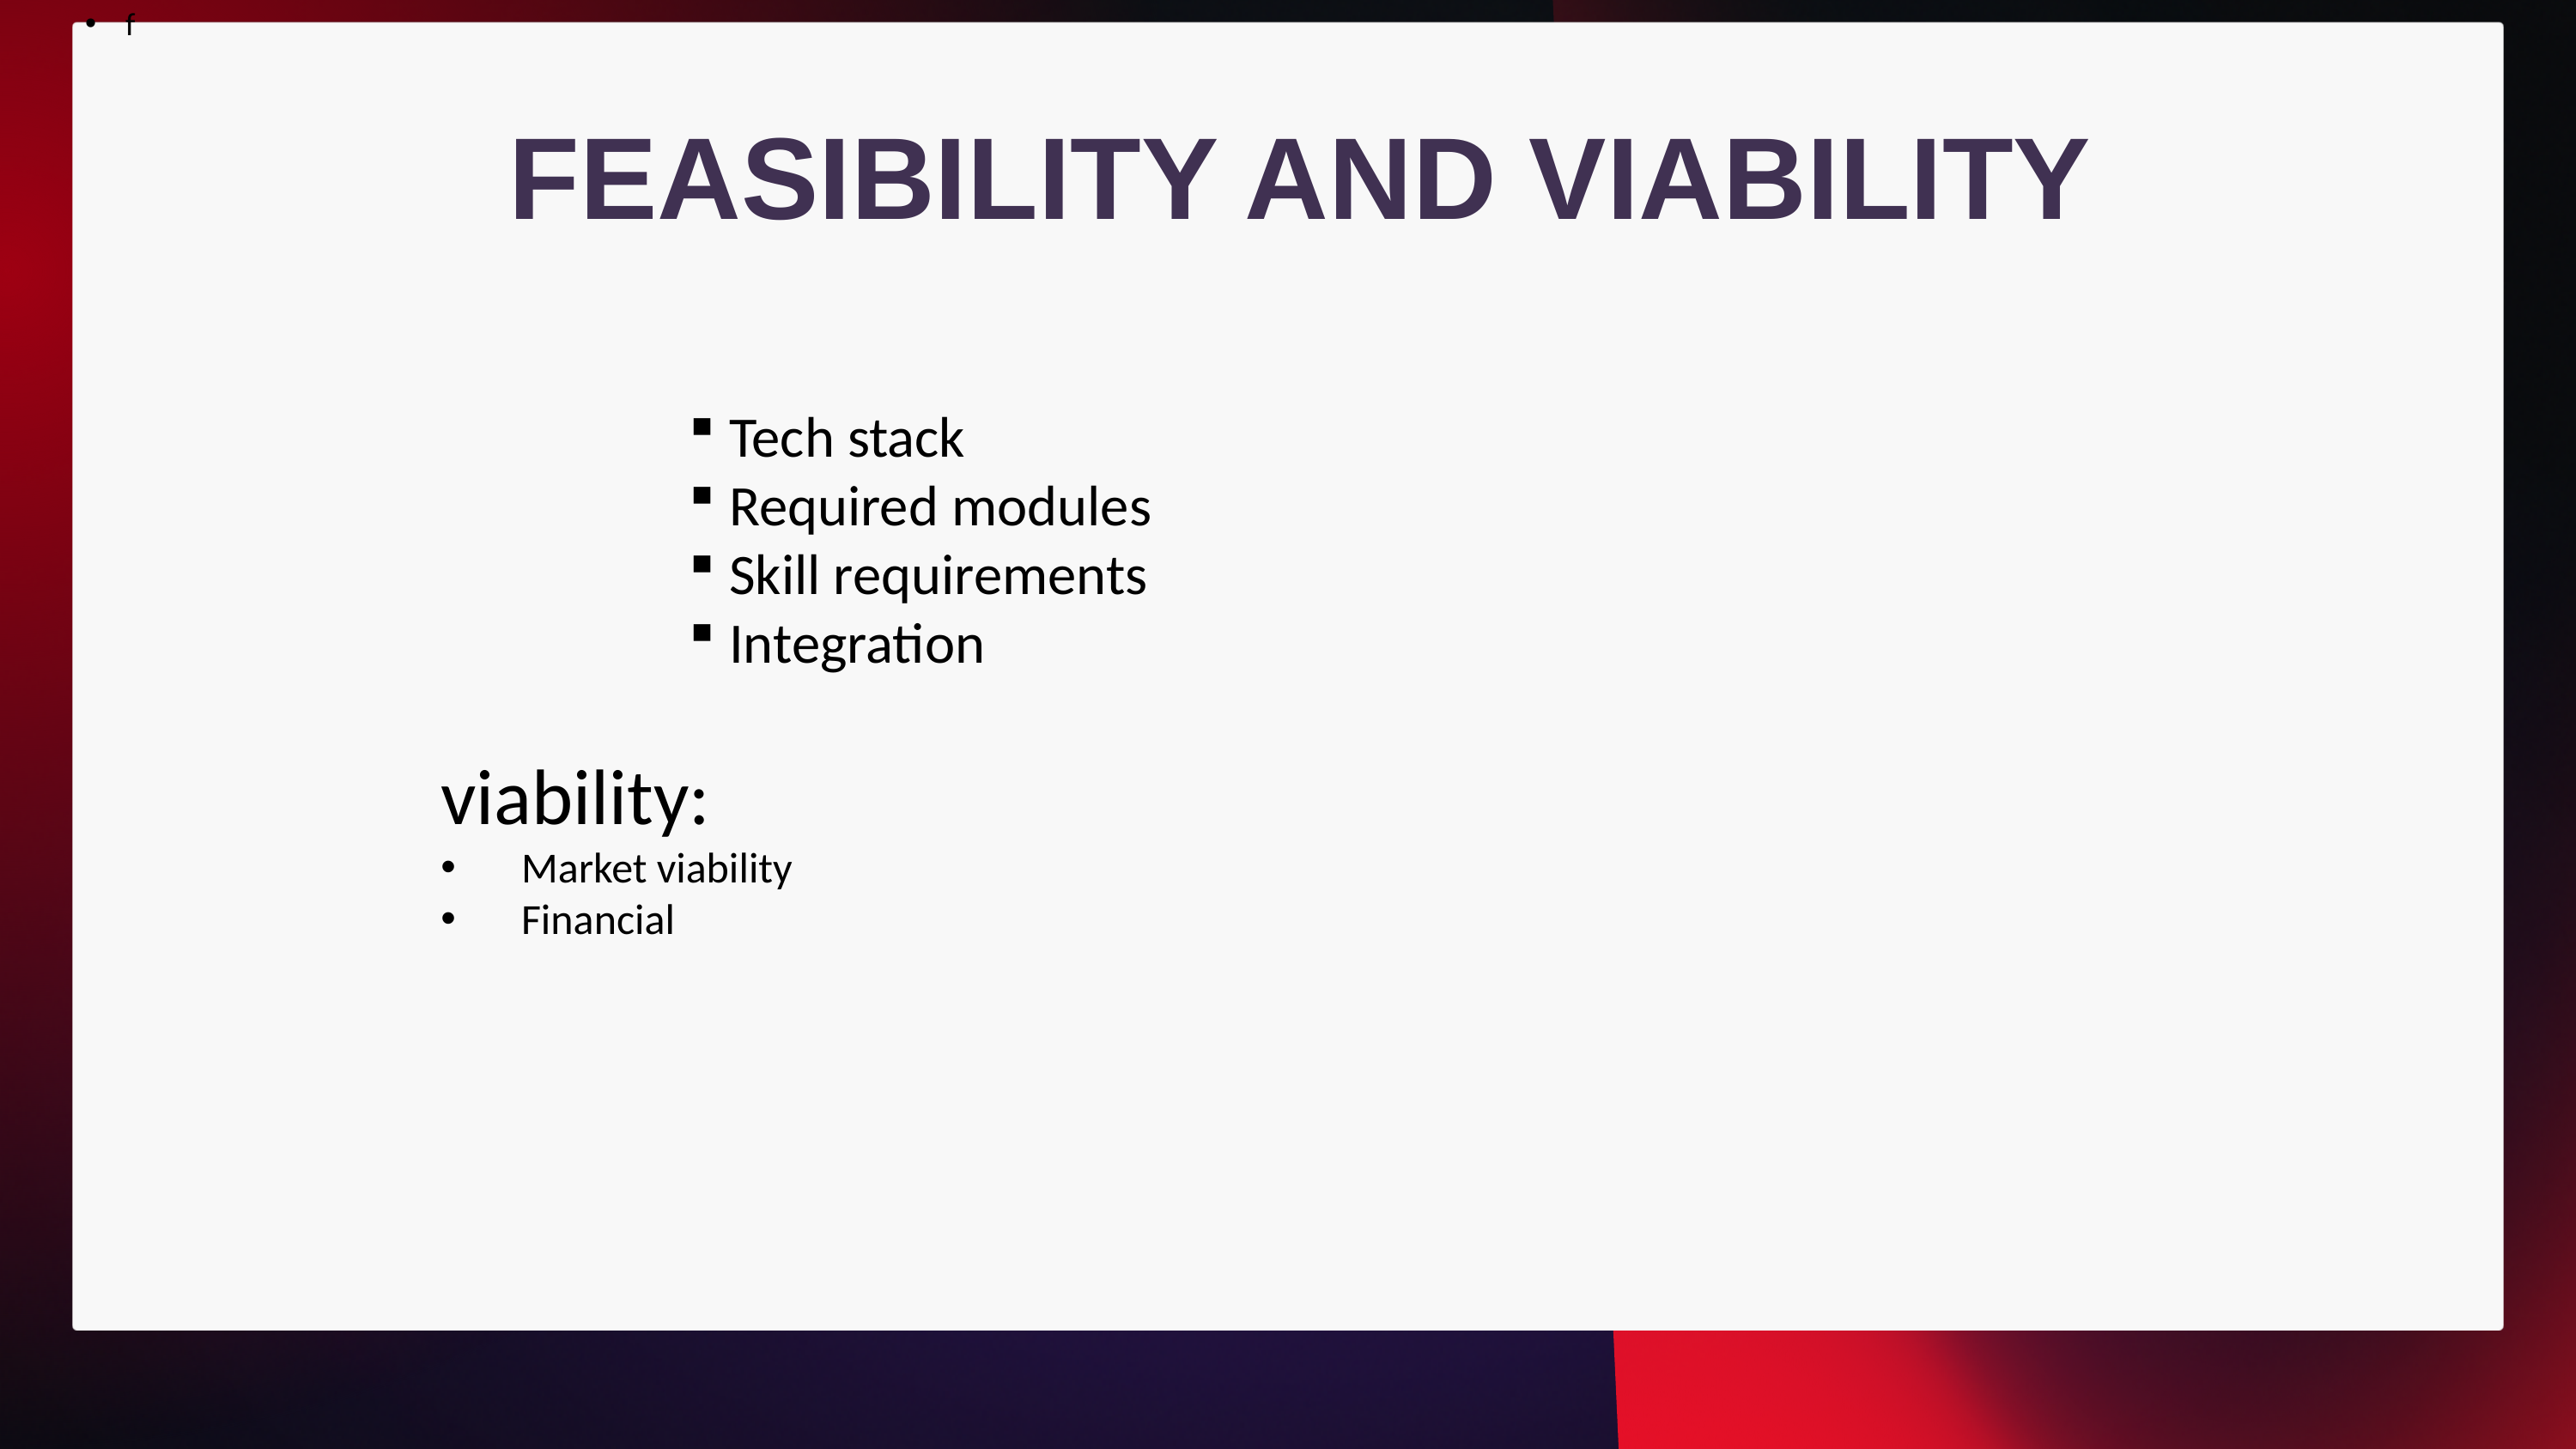

f
FEASIBILITY AND VIABILITY

Tech stack
Required modules
Skill requirements
Integration

viability:
Market viability
Financial